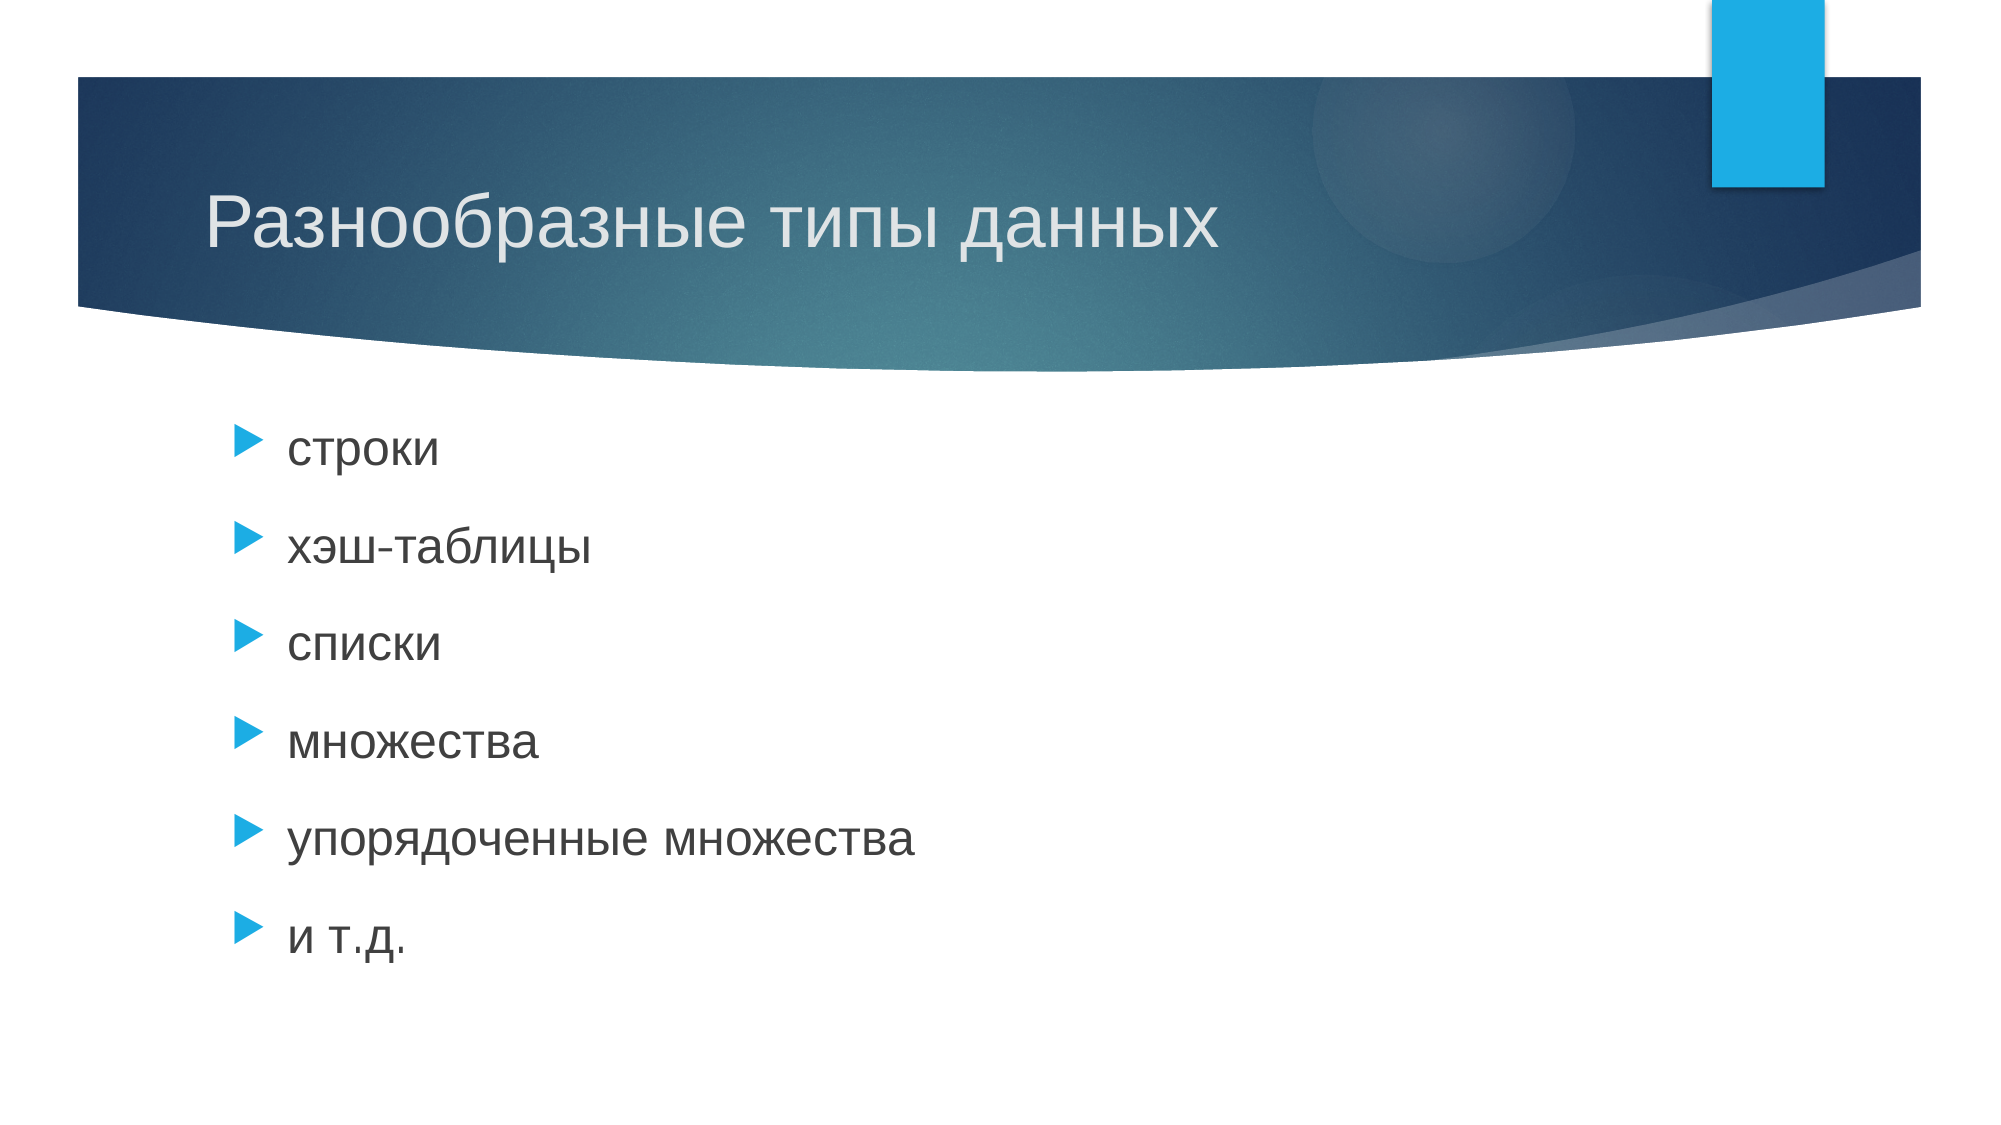

# Разнообразные типы данных
строки
хэш-таблицы
списки
множества
упорядоченные множества
и т.д.